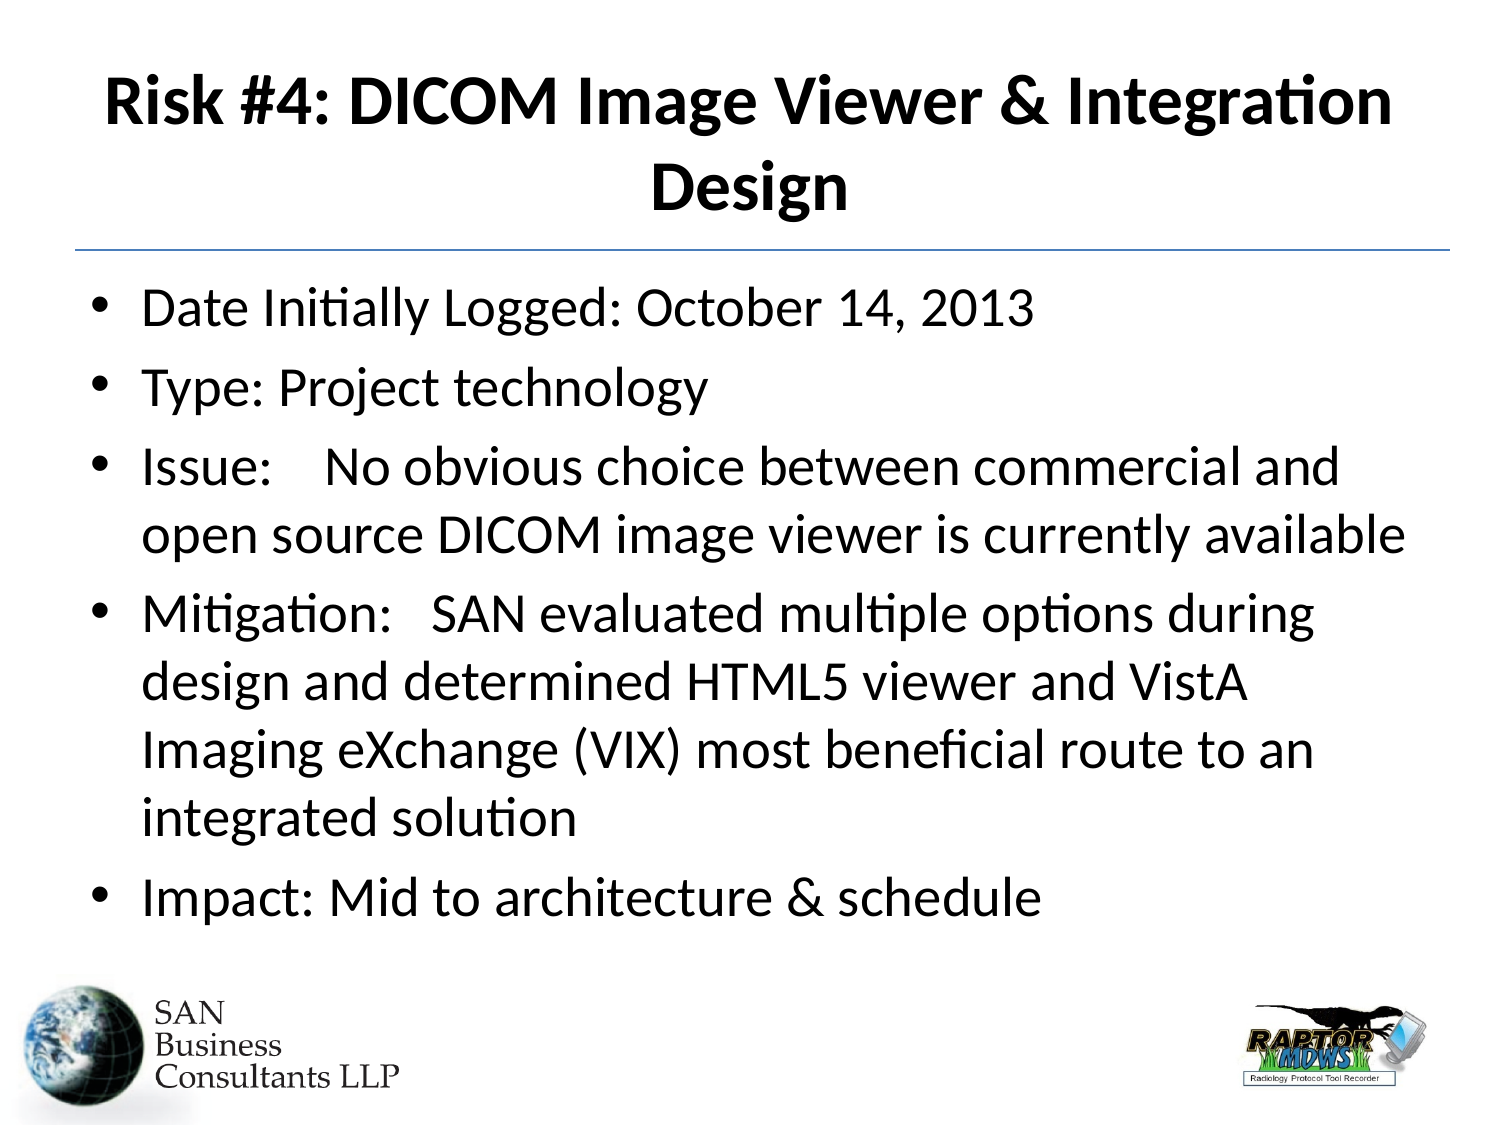

# Risk #4: DICOM Image Viewer & Integration Design
Date Initially Logged: October 14, 2013
Type: Project technology
Issue:    No obvious choice between commercial and open source DICOM image viewer is currently available
Mitigation:   SAN evaluated multiple options during design and determined HTML5 viewer and VistA Imaging eXchange (VIX) most beneficial route to an integrated solution
Impact: Mid to architecture & schedule